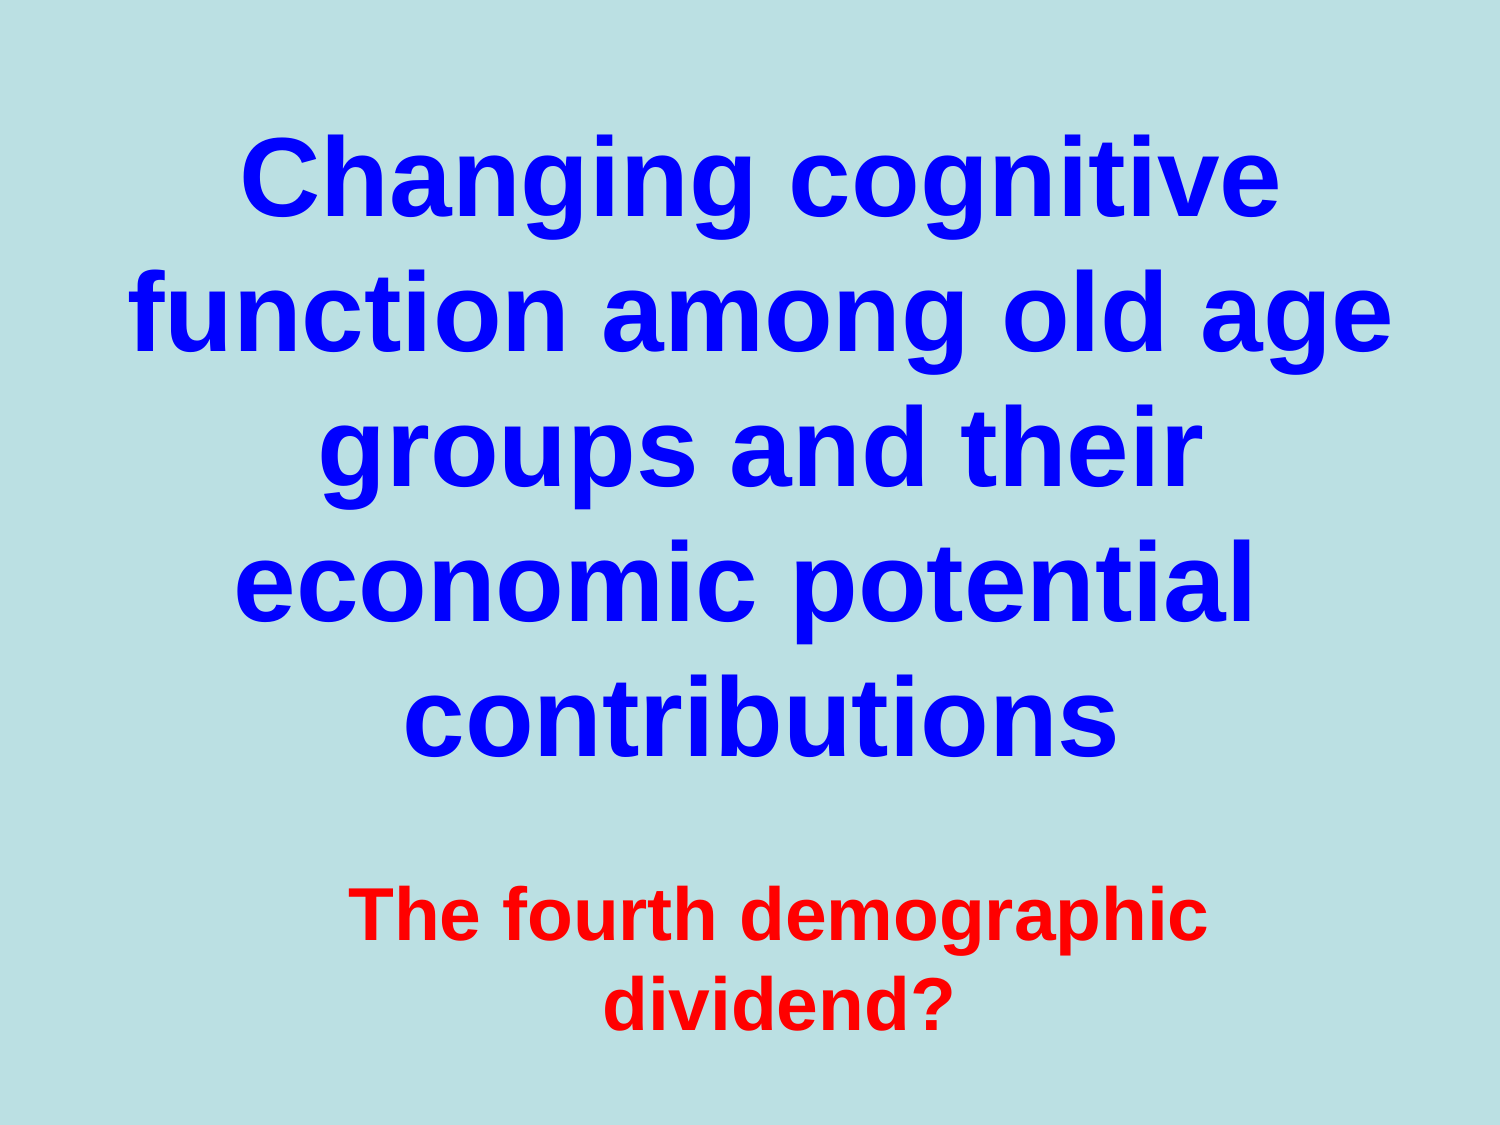

Changing cognitive function among old age groups and their economic potential  contributions
The fourth demographic dividend?